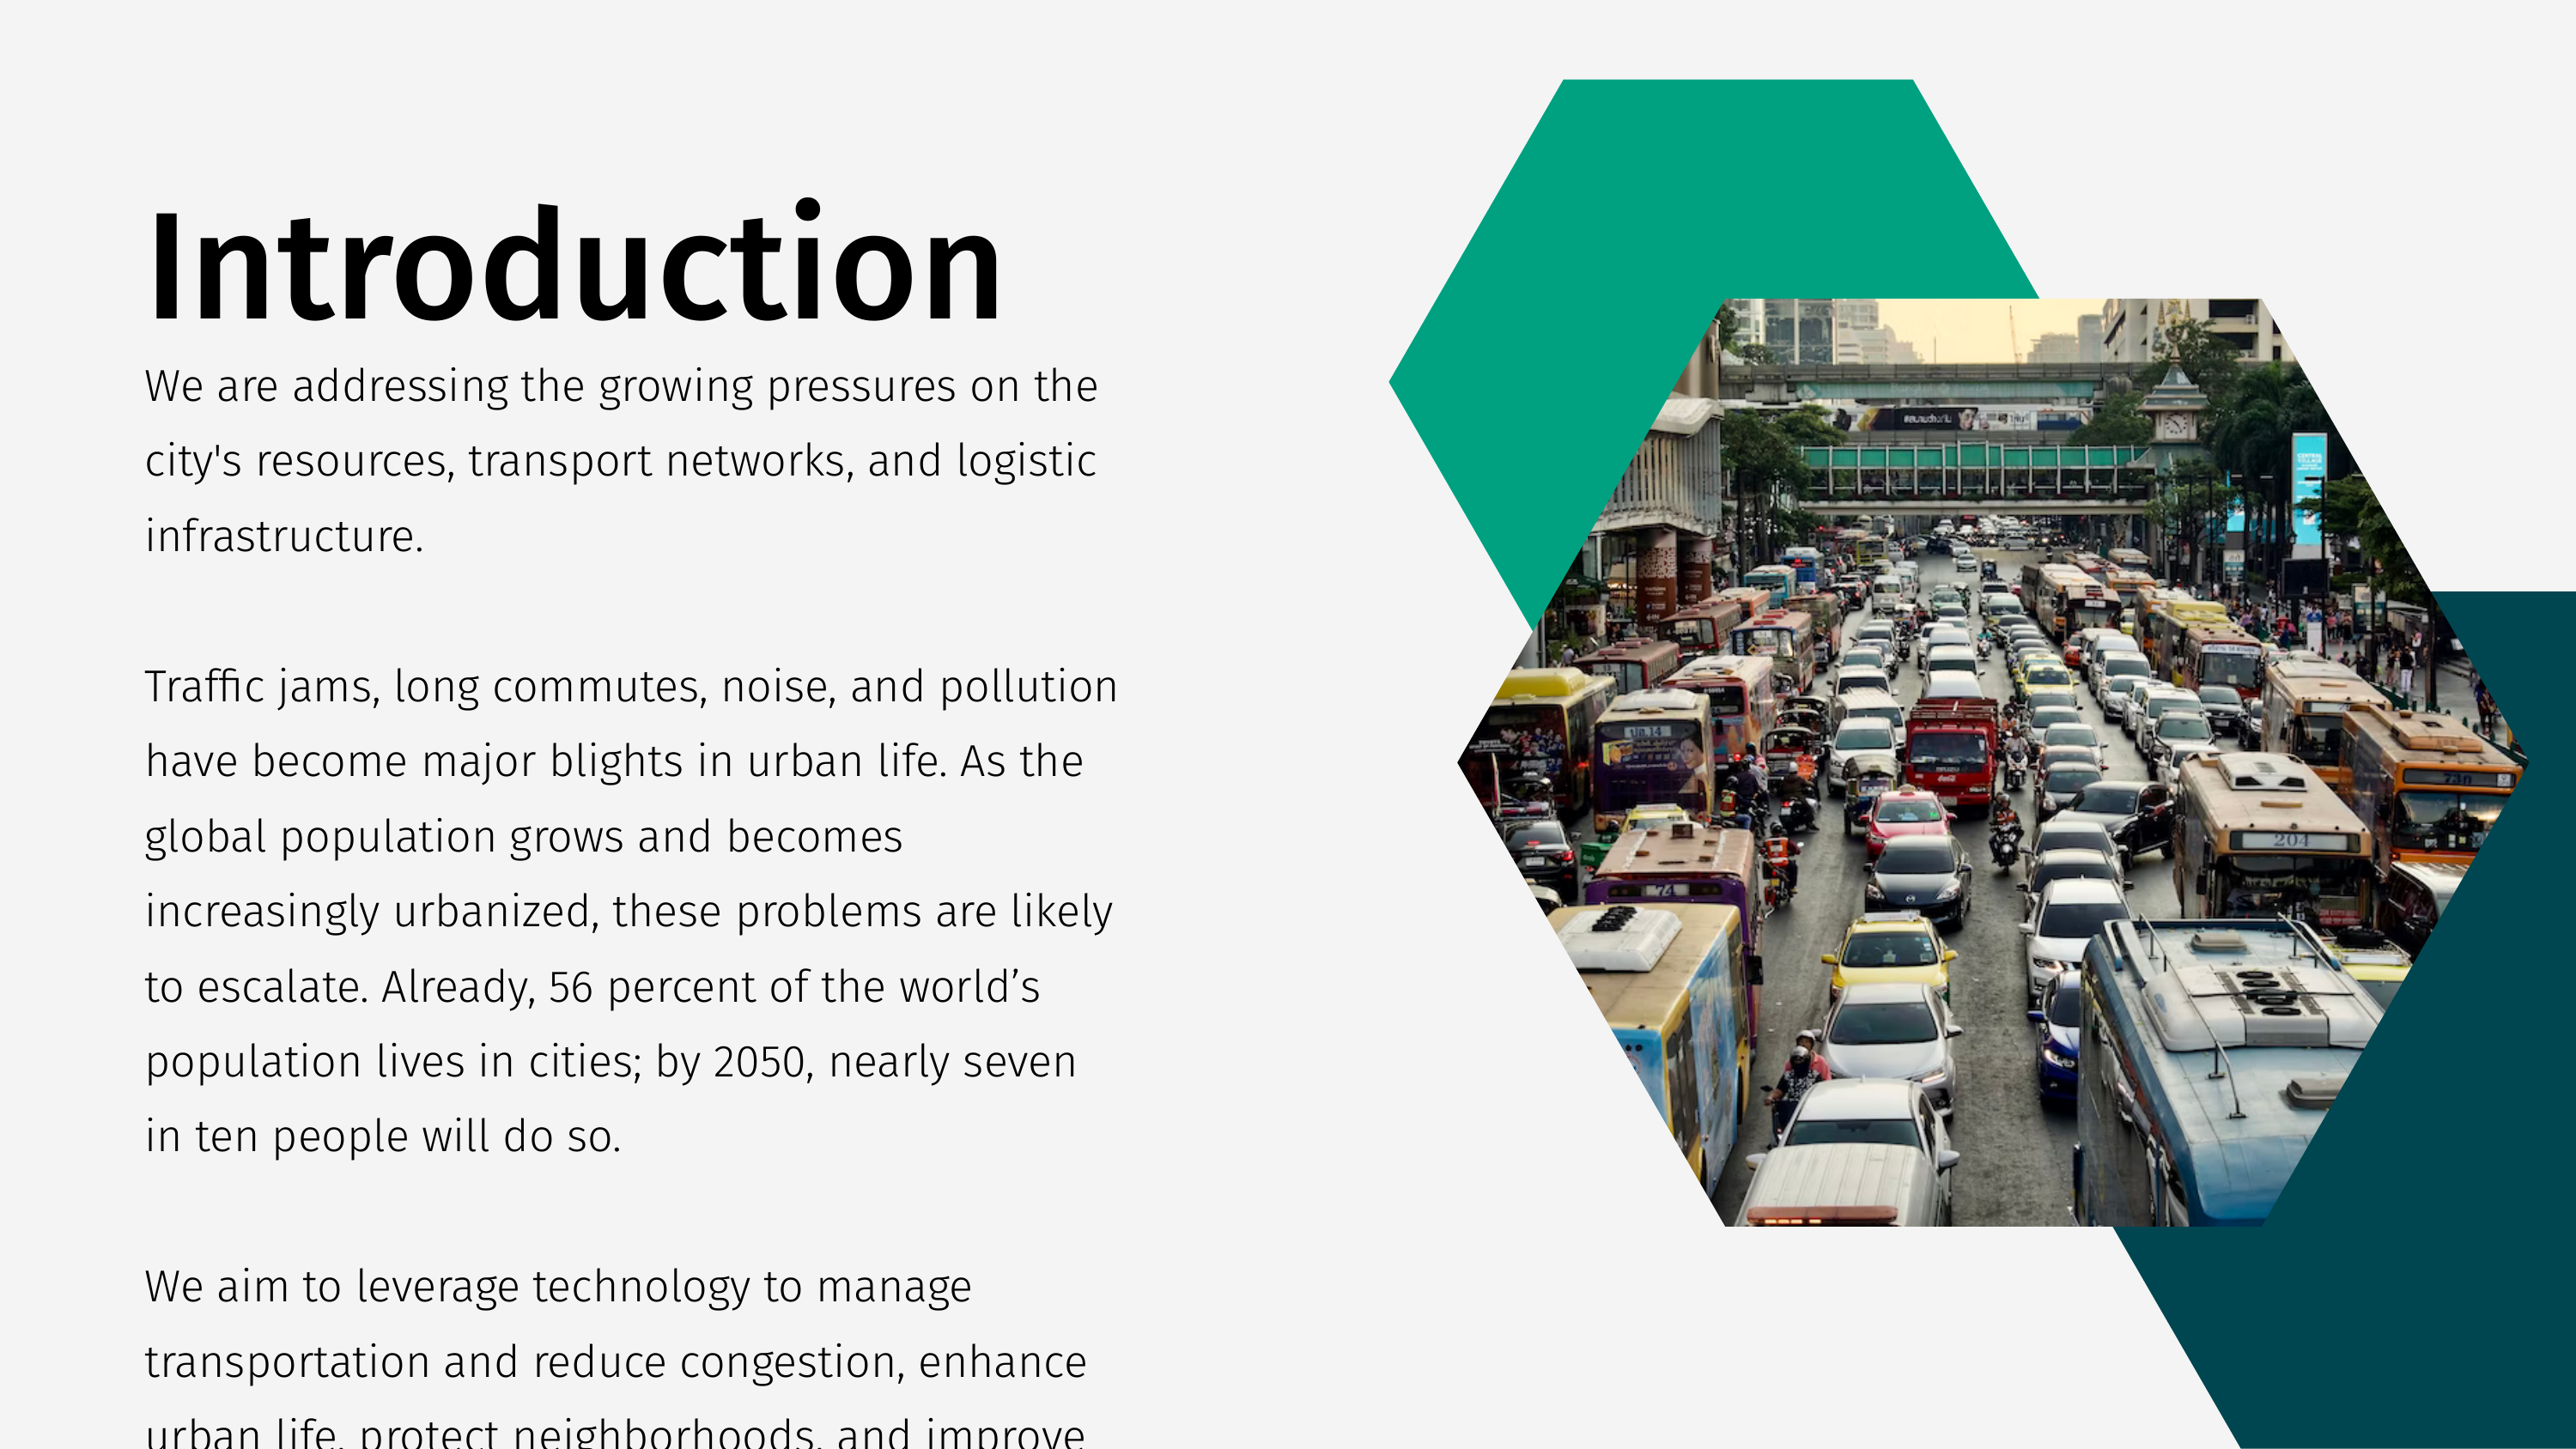

Introduction
We are addressing the growing pressures on the city's resources, transport networks, and logistic infrastructure.

Traffic jams, long commutes, noise, and pollution have become major blights in urban life. As the global population grows and becomes increasingly urbanized, these problems are likely to escalate. Already, 56 percent of the world’s population lives in cities; by 2050, nearly seven in ten people will do so.

We aim to leverage technology to manage transportation and reduce congestion, enhance urban life, protect neighborhoods, and improve quality of life.